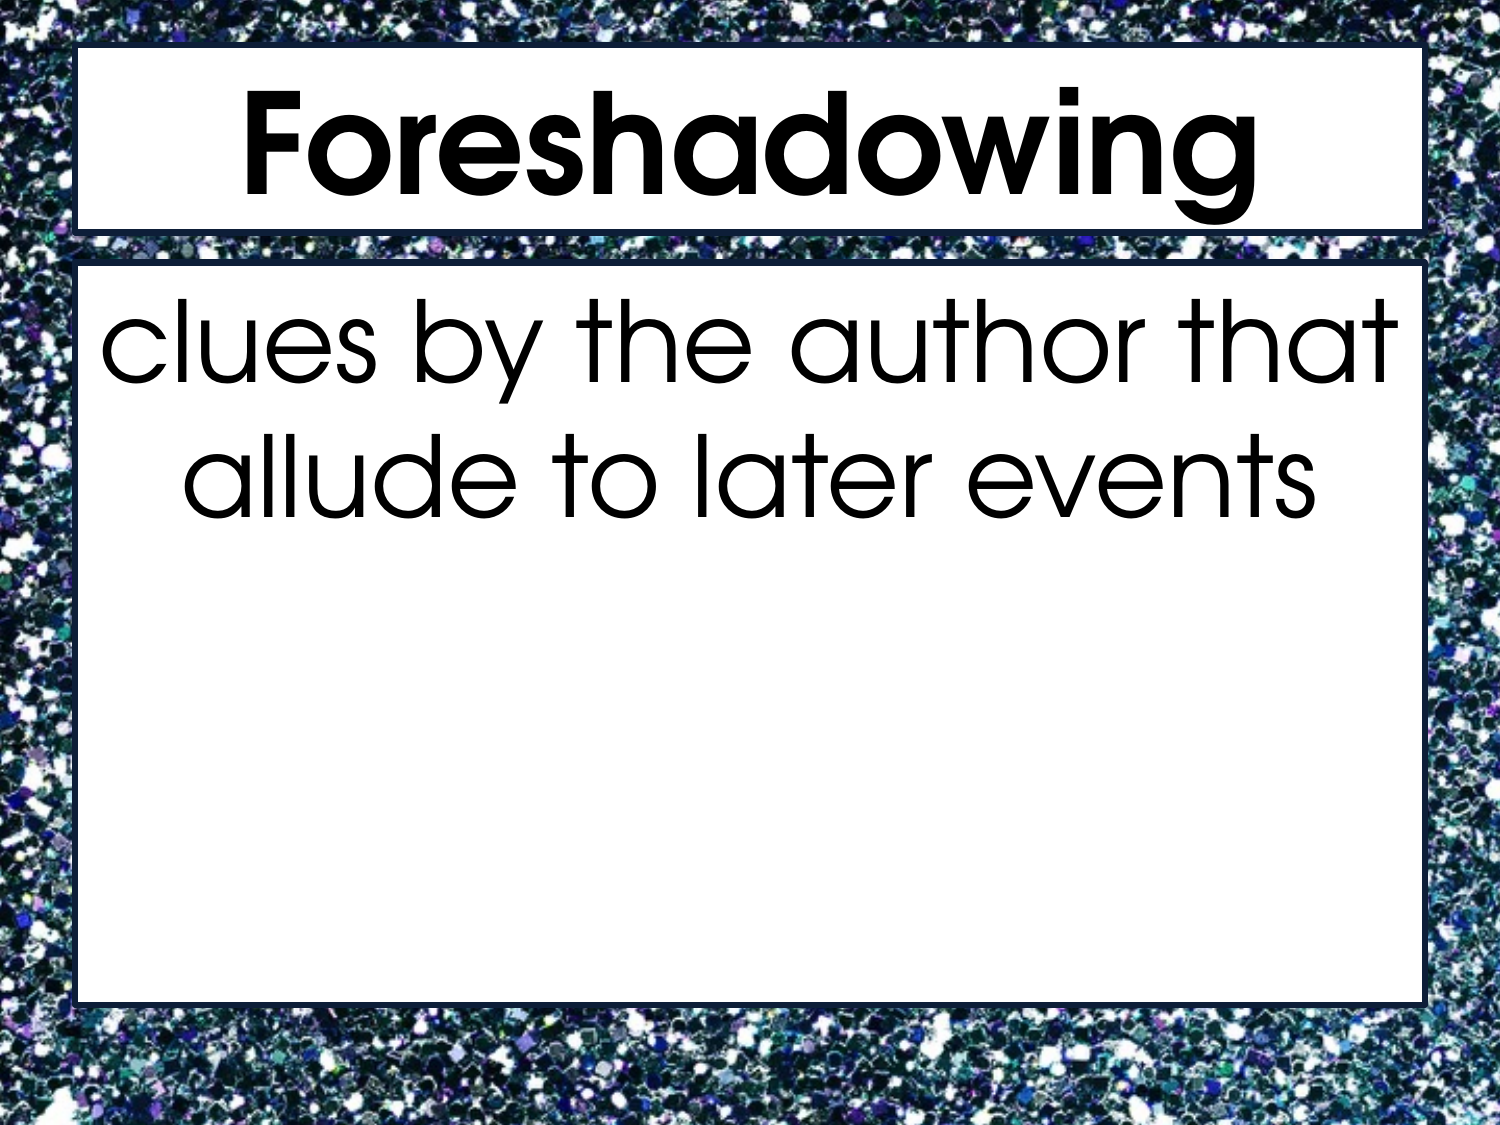

# Foreshadowing
clues by the author that allude to later events